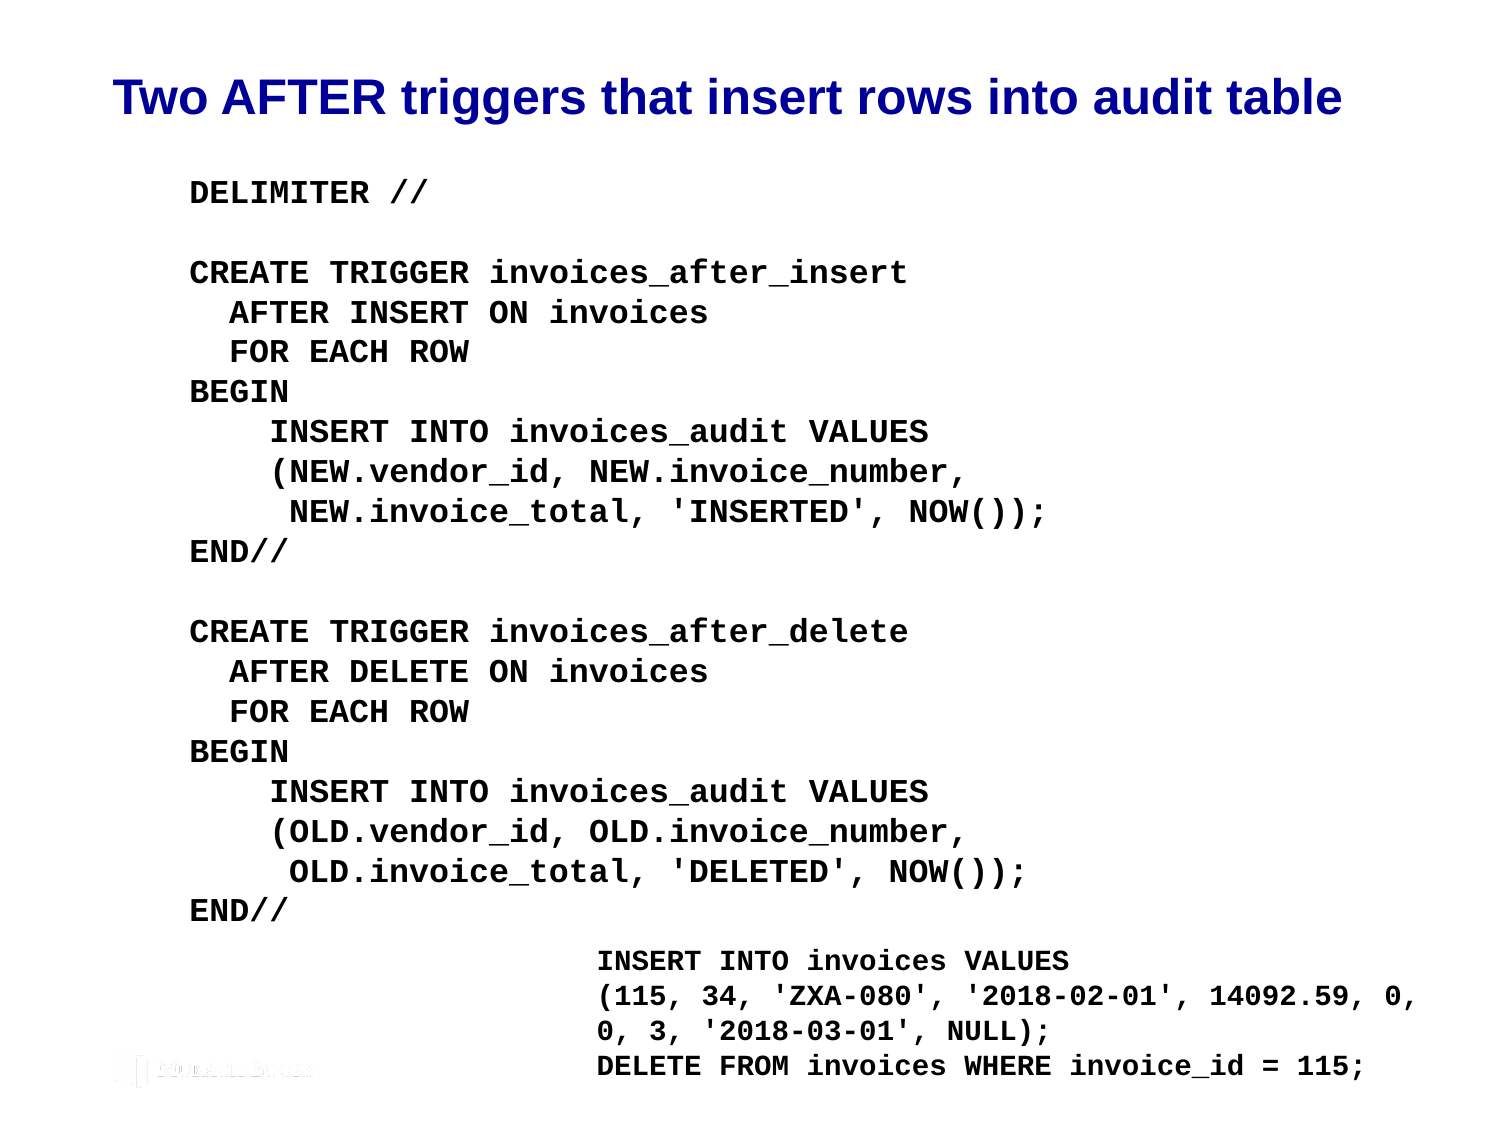

# Two AFTER triggers that insert rows into audit table
DELIMITER //

CREATE TRIGGER invoices_after_insert
  AFTER INSERT ON invoices
  FOR EACH ROW
BEGIN
    INSERT INTO invoices_audit VALUES
    (NEW.vendor_id, NEW.invoice_number,
     NEW.invoice_total, 'INSERTED', NOW());
END//

CREATE TRIGGER invoices_after_delete
  AFTER DELETE ON invoices
  FOR EACH ROW
BEGIN
    INSERT INTO invoices_audit VALUES
    (OLD.vendor_id, OLD.invoice_number,
     OLD.invoice_total, 'DELETED', NOW());
END//

INSERT INTO invoices VALUES
(115, 34, 'ZXA-080', '2018-02-01', 14092.59, 0, 0, 3, '2018-03-01', NULL);
DELETE FROM invoices WHERE invoice_id = 115;
© 2019, Mike Murach & Associates, Inc.